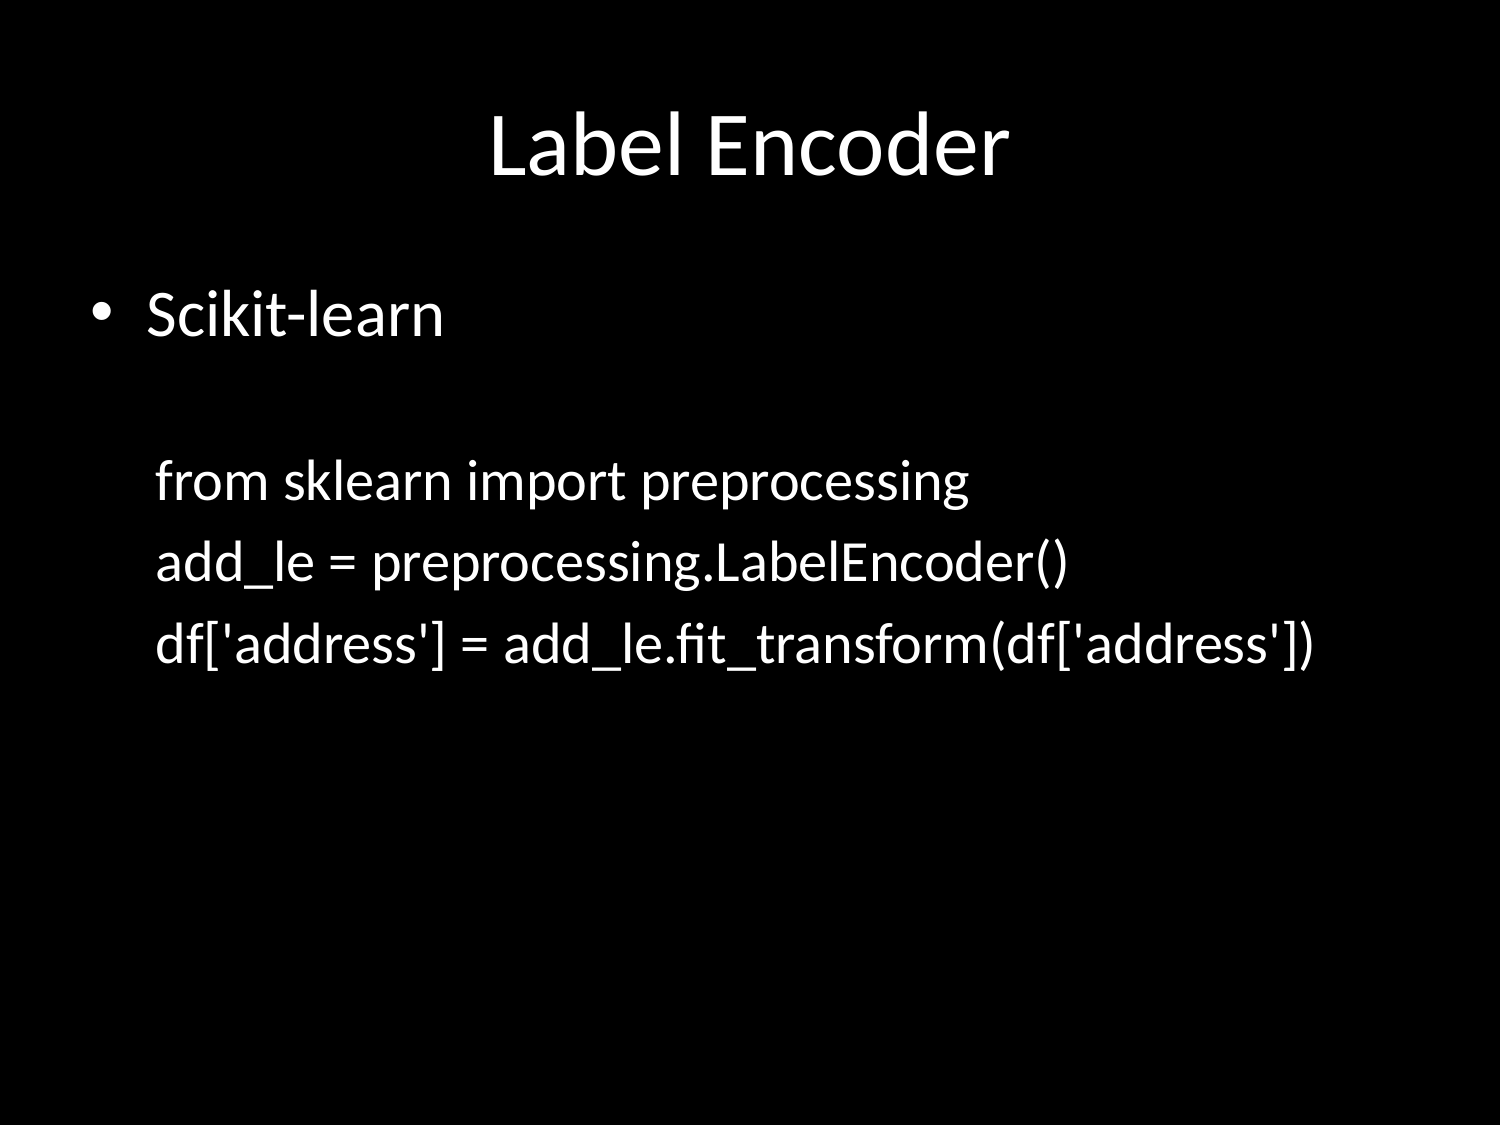

# Label Encoder
Scikit-learn
from sklearn import preprocessing
add_le = preprocessing.LabelEncoder()
df['address'] = add_le.fit_transform(df['address'])